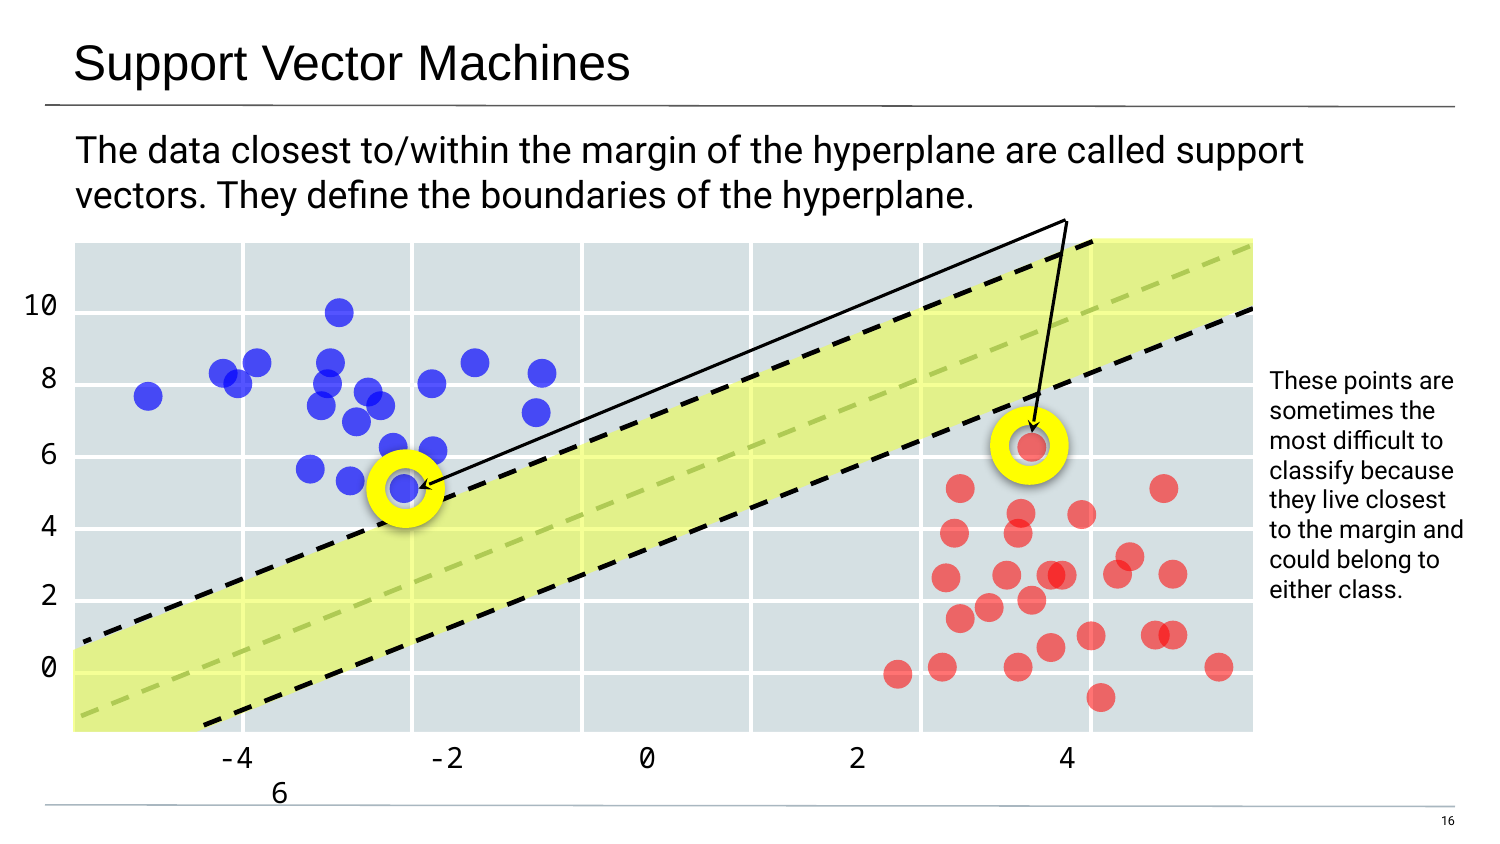

# Support Vector Machines
The data closest to/within the margin of the hyperplane are called support vectors. They define the boundaries of the hyperplane.

|  |  |  |  |  |  |  |
| --- | --- | --- | --- | --- | --- | --- |
|  |  |  |  |  |  |  |
|  |  |  |  |  |  |  |
|  |  |  |  |  |  |  |
|  |  |  |  |  |  |  |
|  |  |  |  |  |  |  |
|  |  |  |  |  |  |  |
10

8

These points are sometimes the most difficult to classify because they live closest to the margin and could belong to either class.

6

4

2

0

-4          -2          0           2           4           6

16